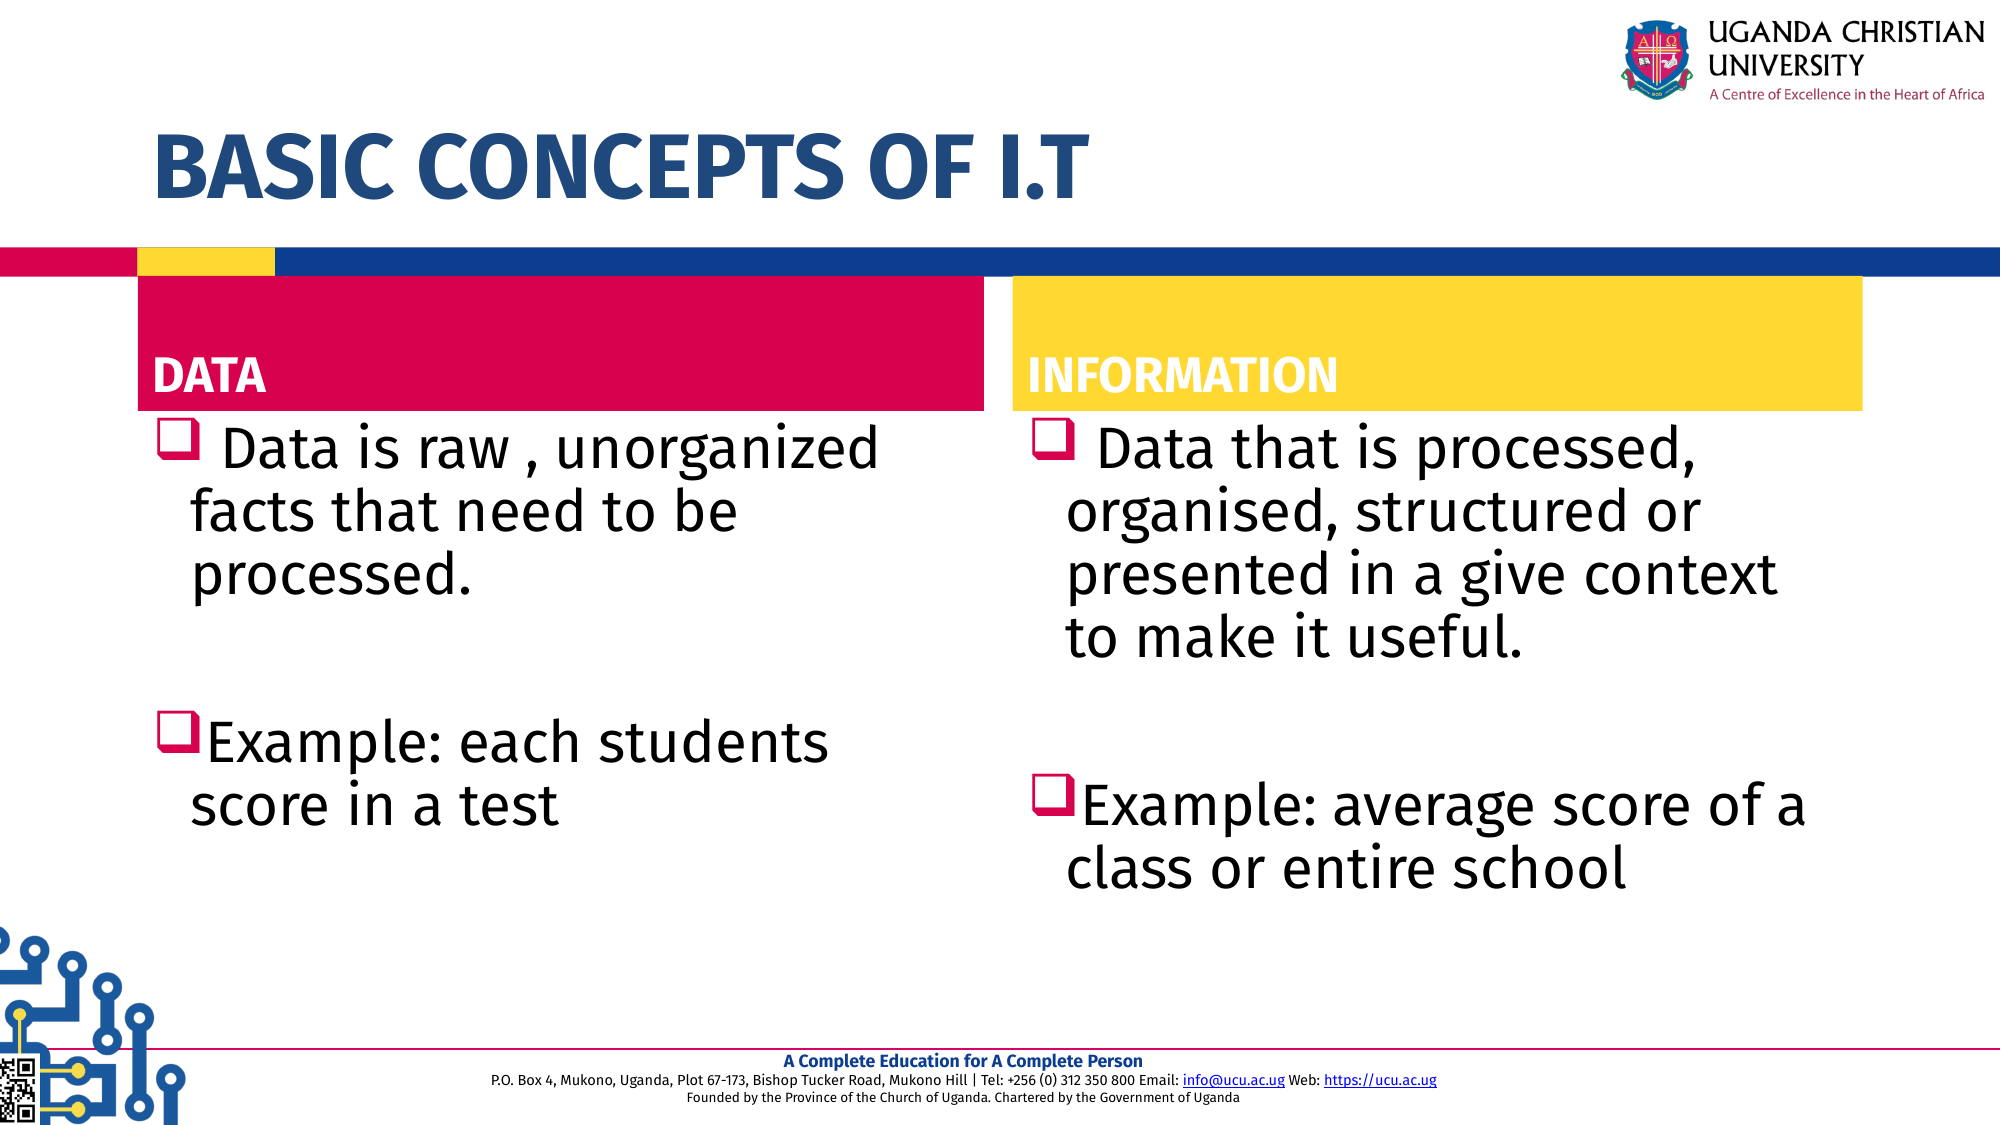

# BASIC CONCEPTS OF I.T
DATA
INFORMATION
 Data is raw , unorganized facts that need to be processed.

Example: each students score in a test
 Data that is processed, organised, structured or presented in a give context to make it useful.

Example: average score of a class or entire school